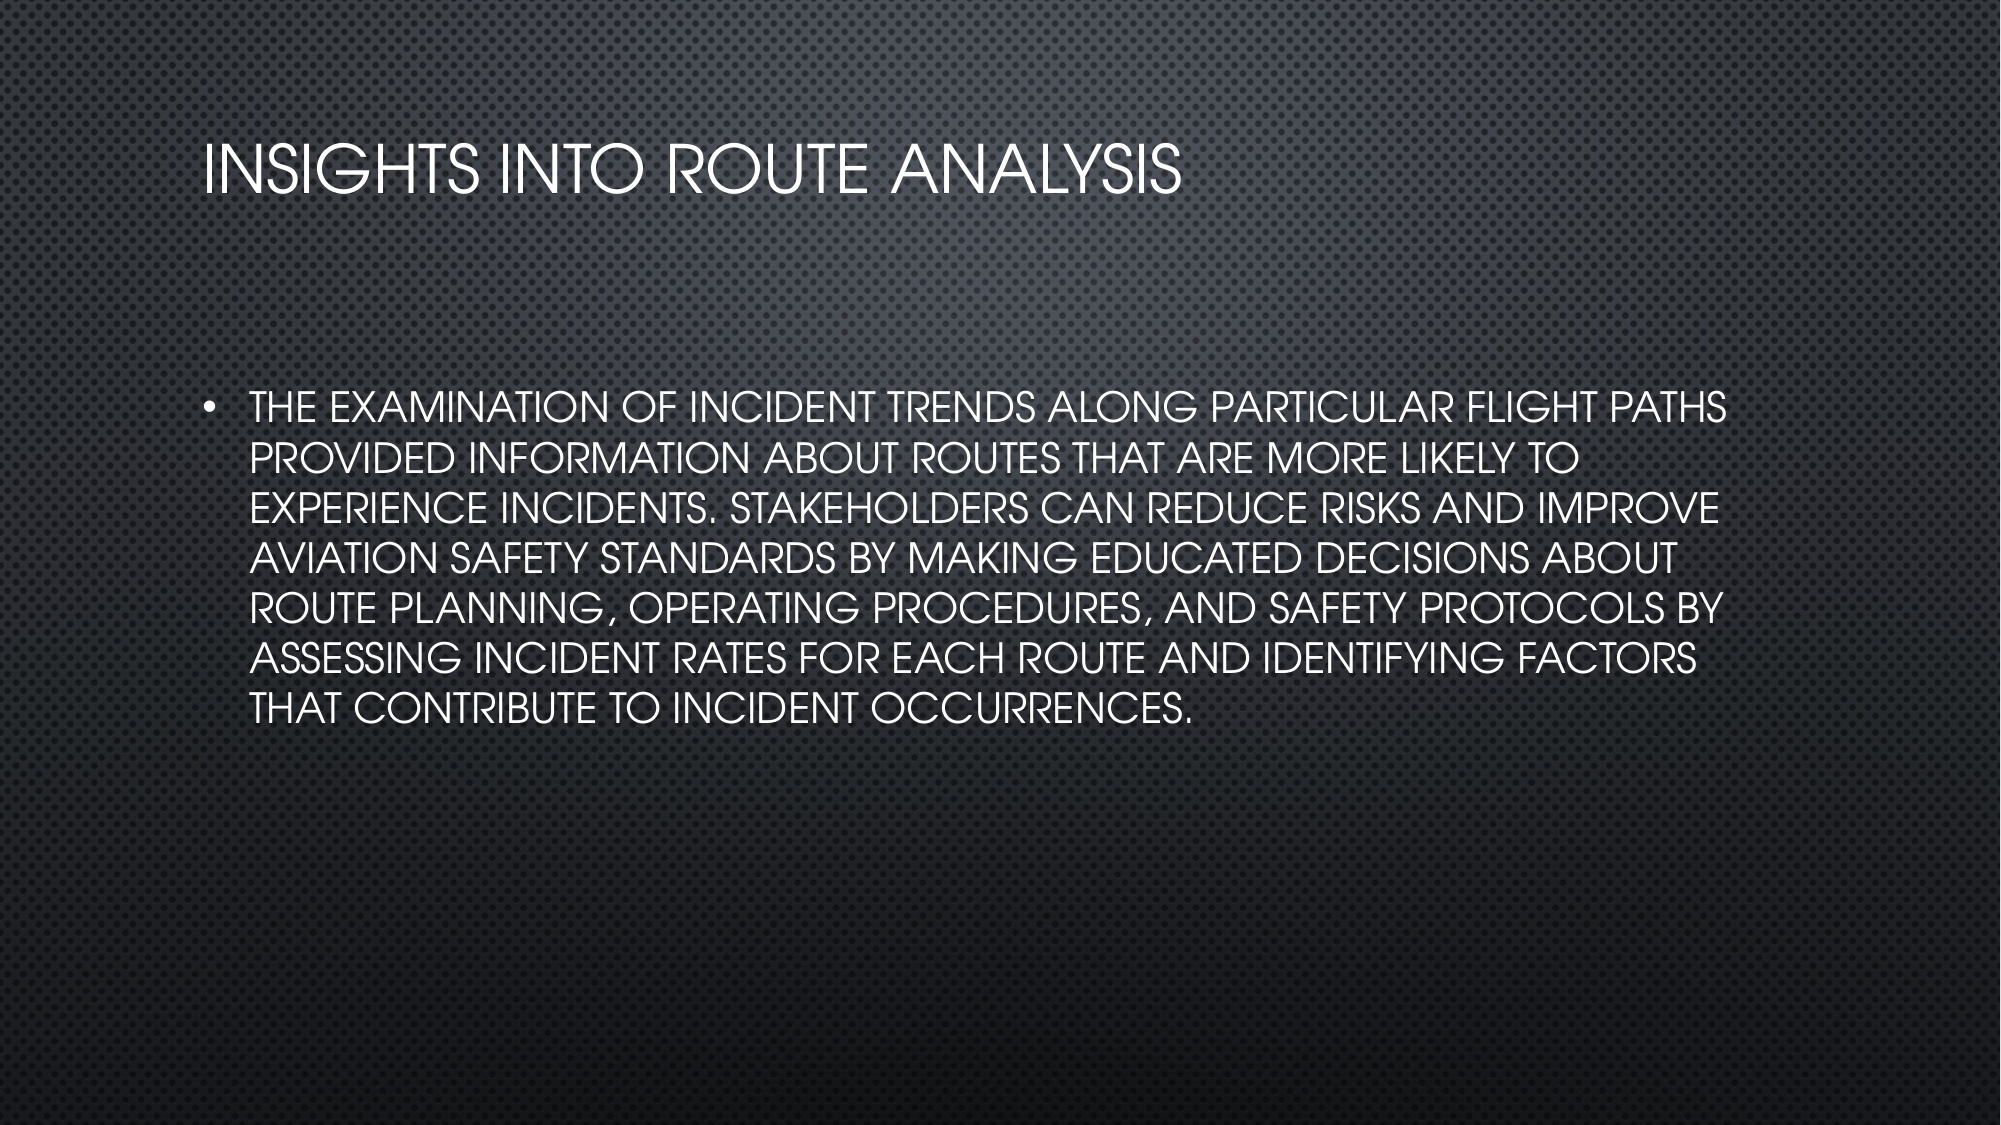

# Insights into route analysis
The examination of incident trends along particular flight paths provided information about routes that are more likely to experience incidents. Stakeholders can reduce risks and improve aviation safety standards by making educated decisions about route planning, operating procedures, and safety protocols by assessing incident rates for each route and identifying factors that contribute to incident occurrences.